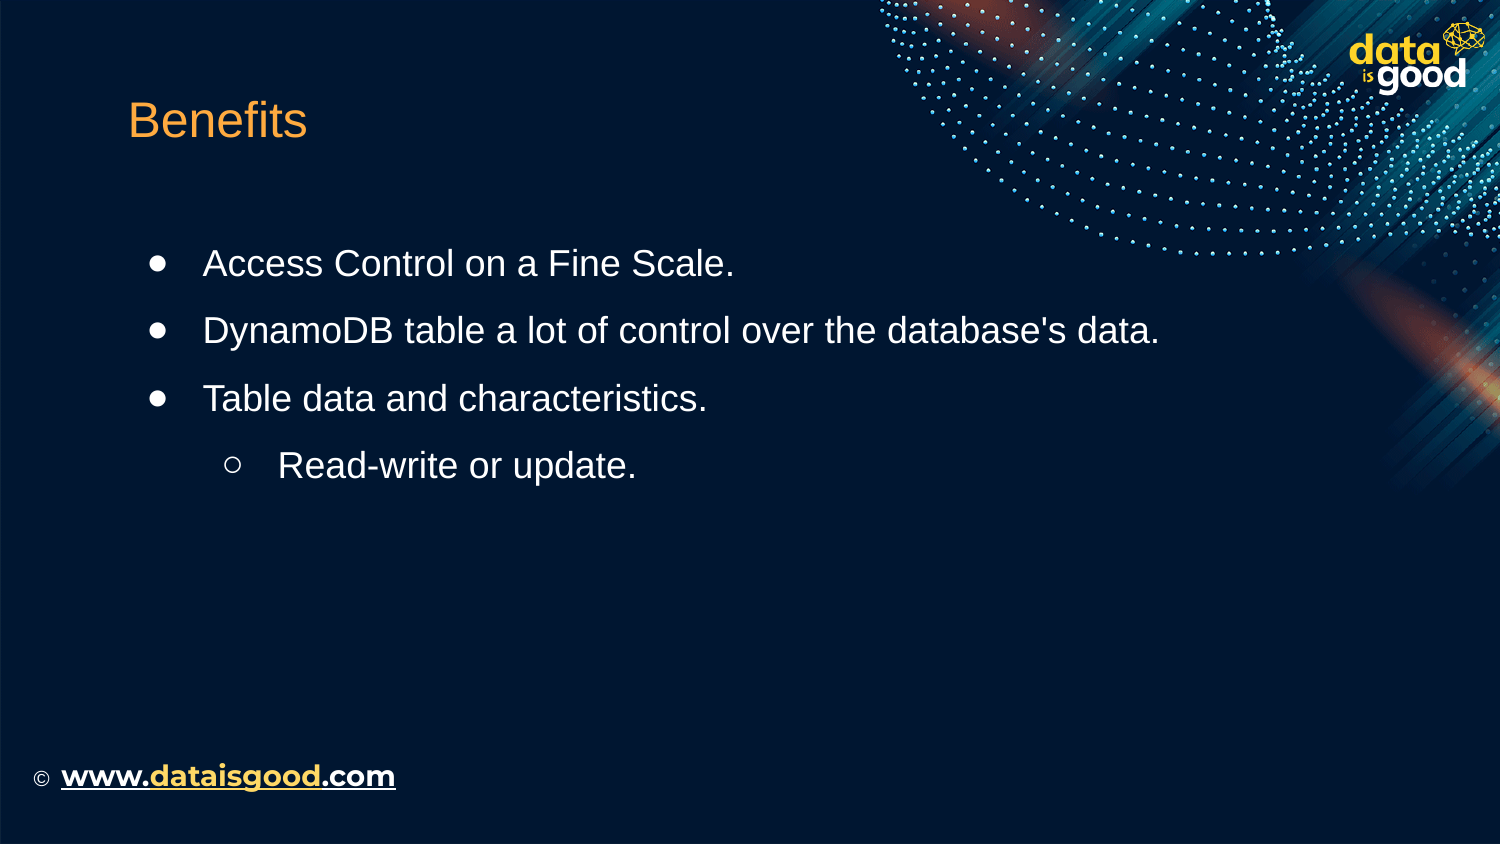

# Benefits
Access Control on a Fine Scale.
DynamoDB table a lot of control over the database's data.
Table data and characteristics.
Read-write or update.